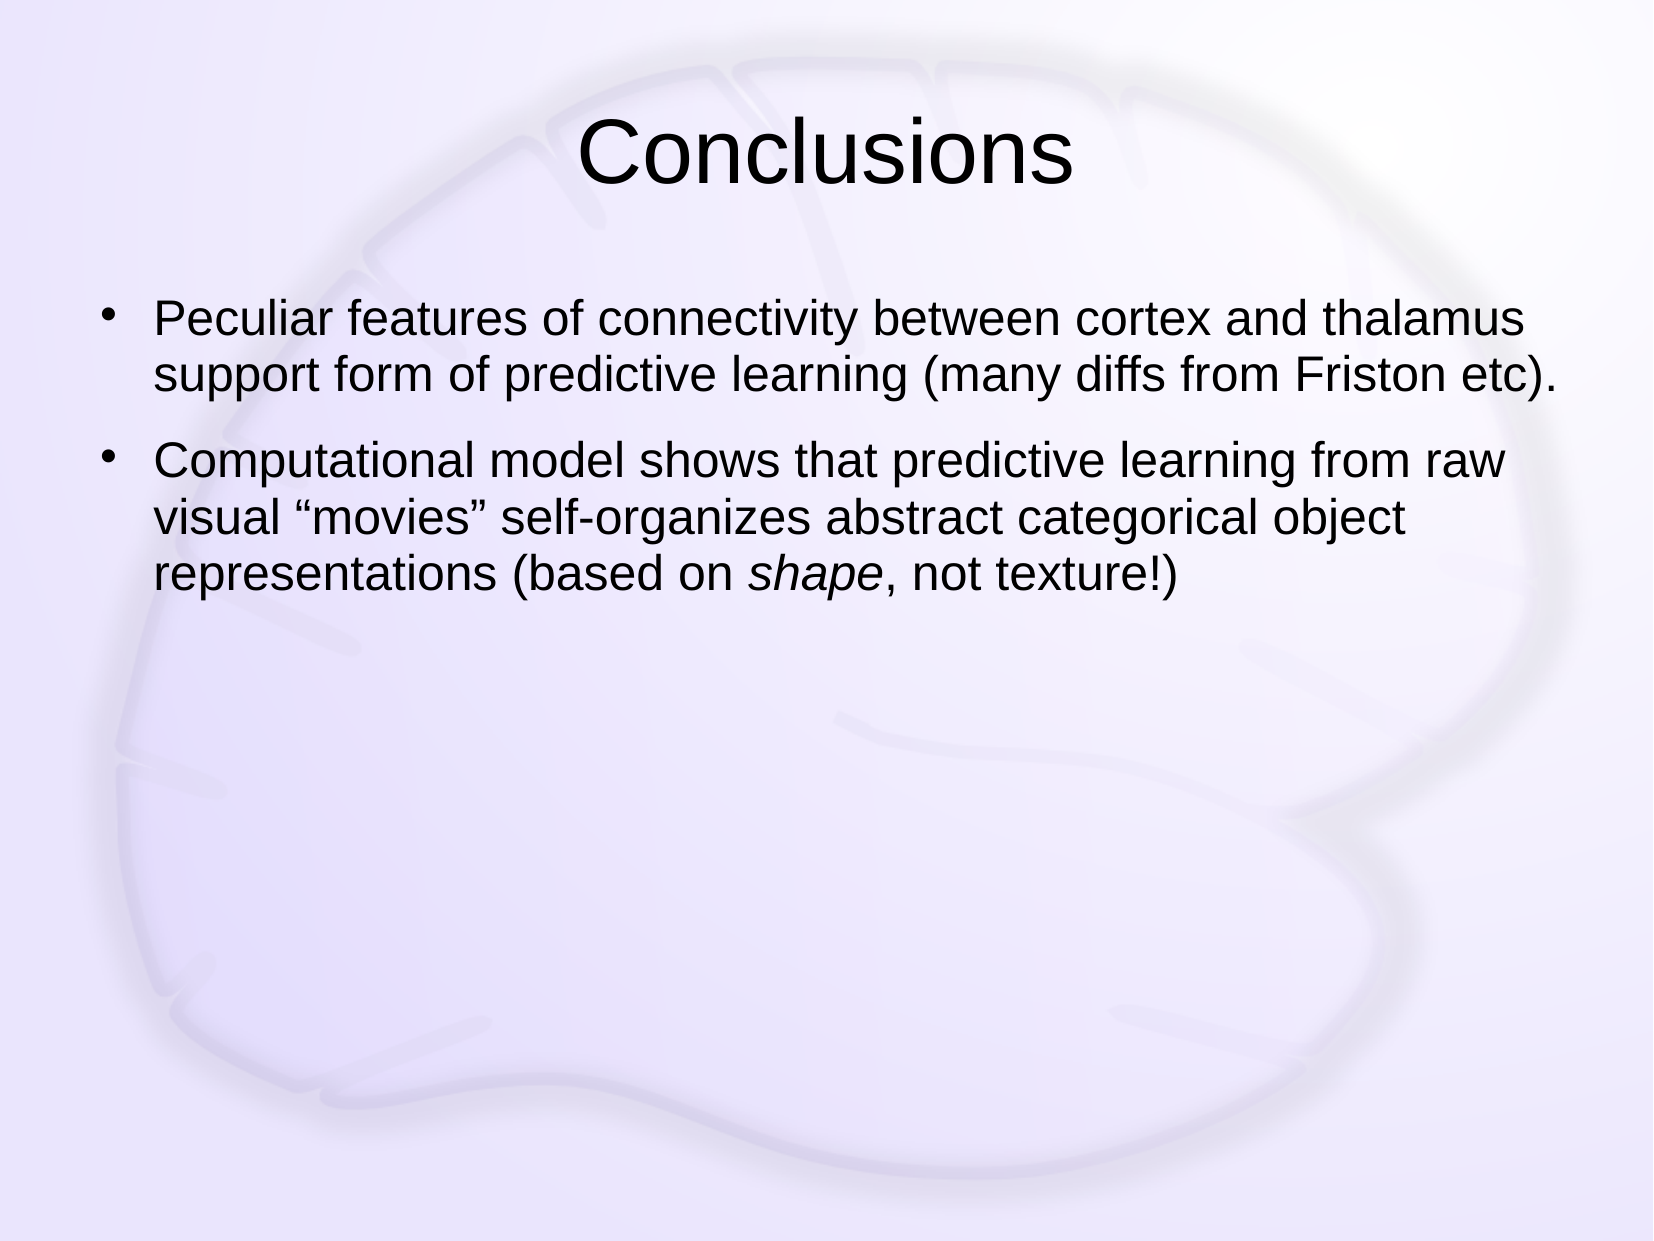

# Conclusions
Peculiar features of connectivity between cortex and thalamus support form of predictive learning (many diffs from Friston etc).
Computational model shows that predictive learning from raw visual “movies” self-organizes abstract categorical object representations (based on shape, not texture!)